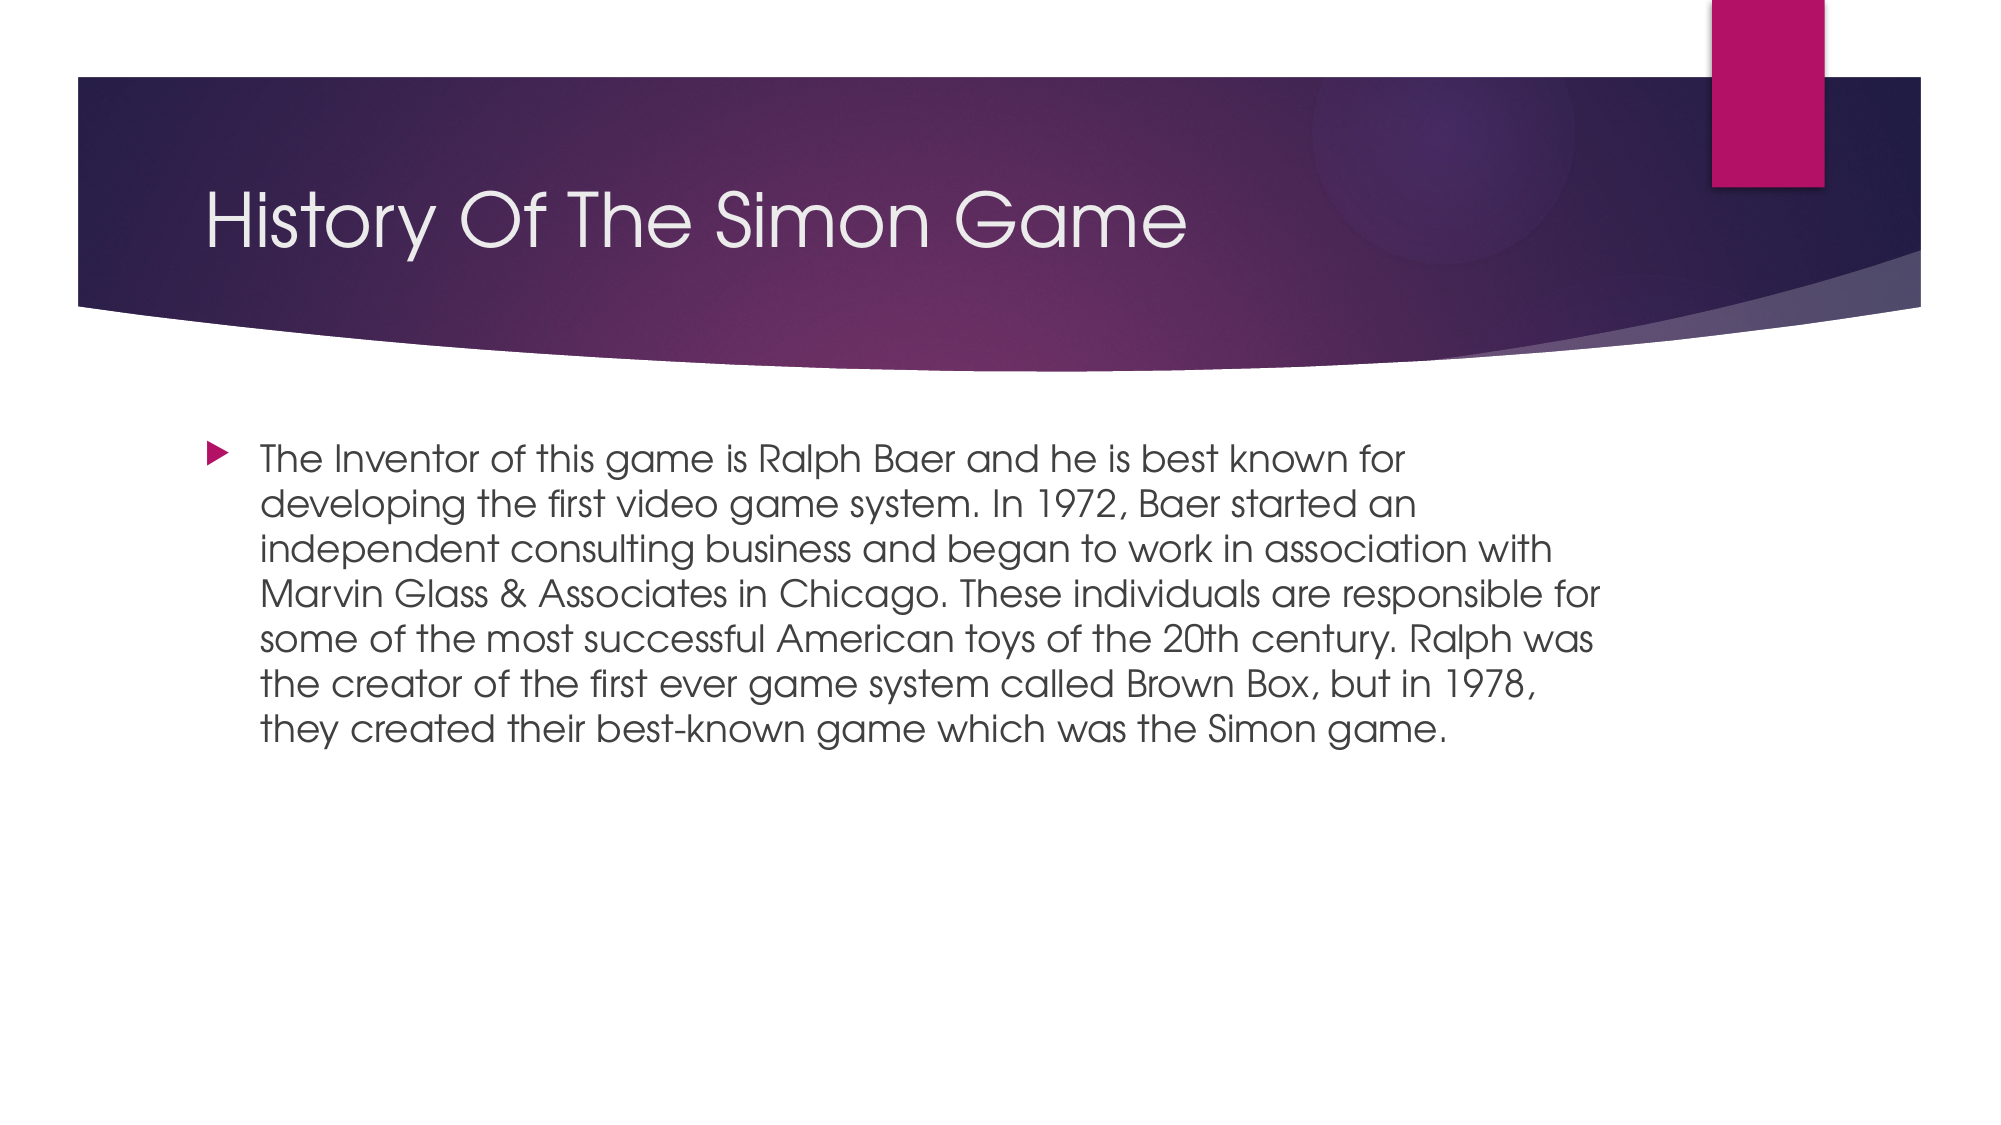

# History Of The Simon Game
The Inventor of this game is Ralph Baer and he is best known for developing the first video game system. In 1972, Baer started an independent consulting business and began to work in association with Marvin Glass & Associates in Chicago. These individuals are responsible for some of the most successful American toys of the 20th century. Ralph was the creator of the first ever game system called Brown Box, but in 1978, they created their best-known game which was the Simon game.